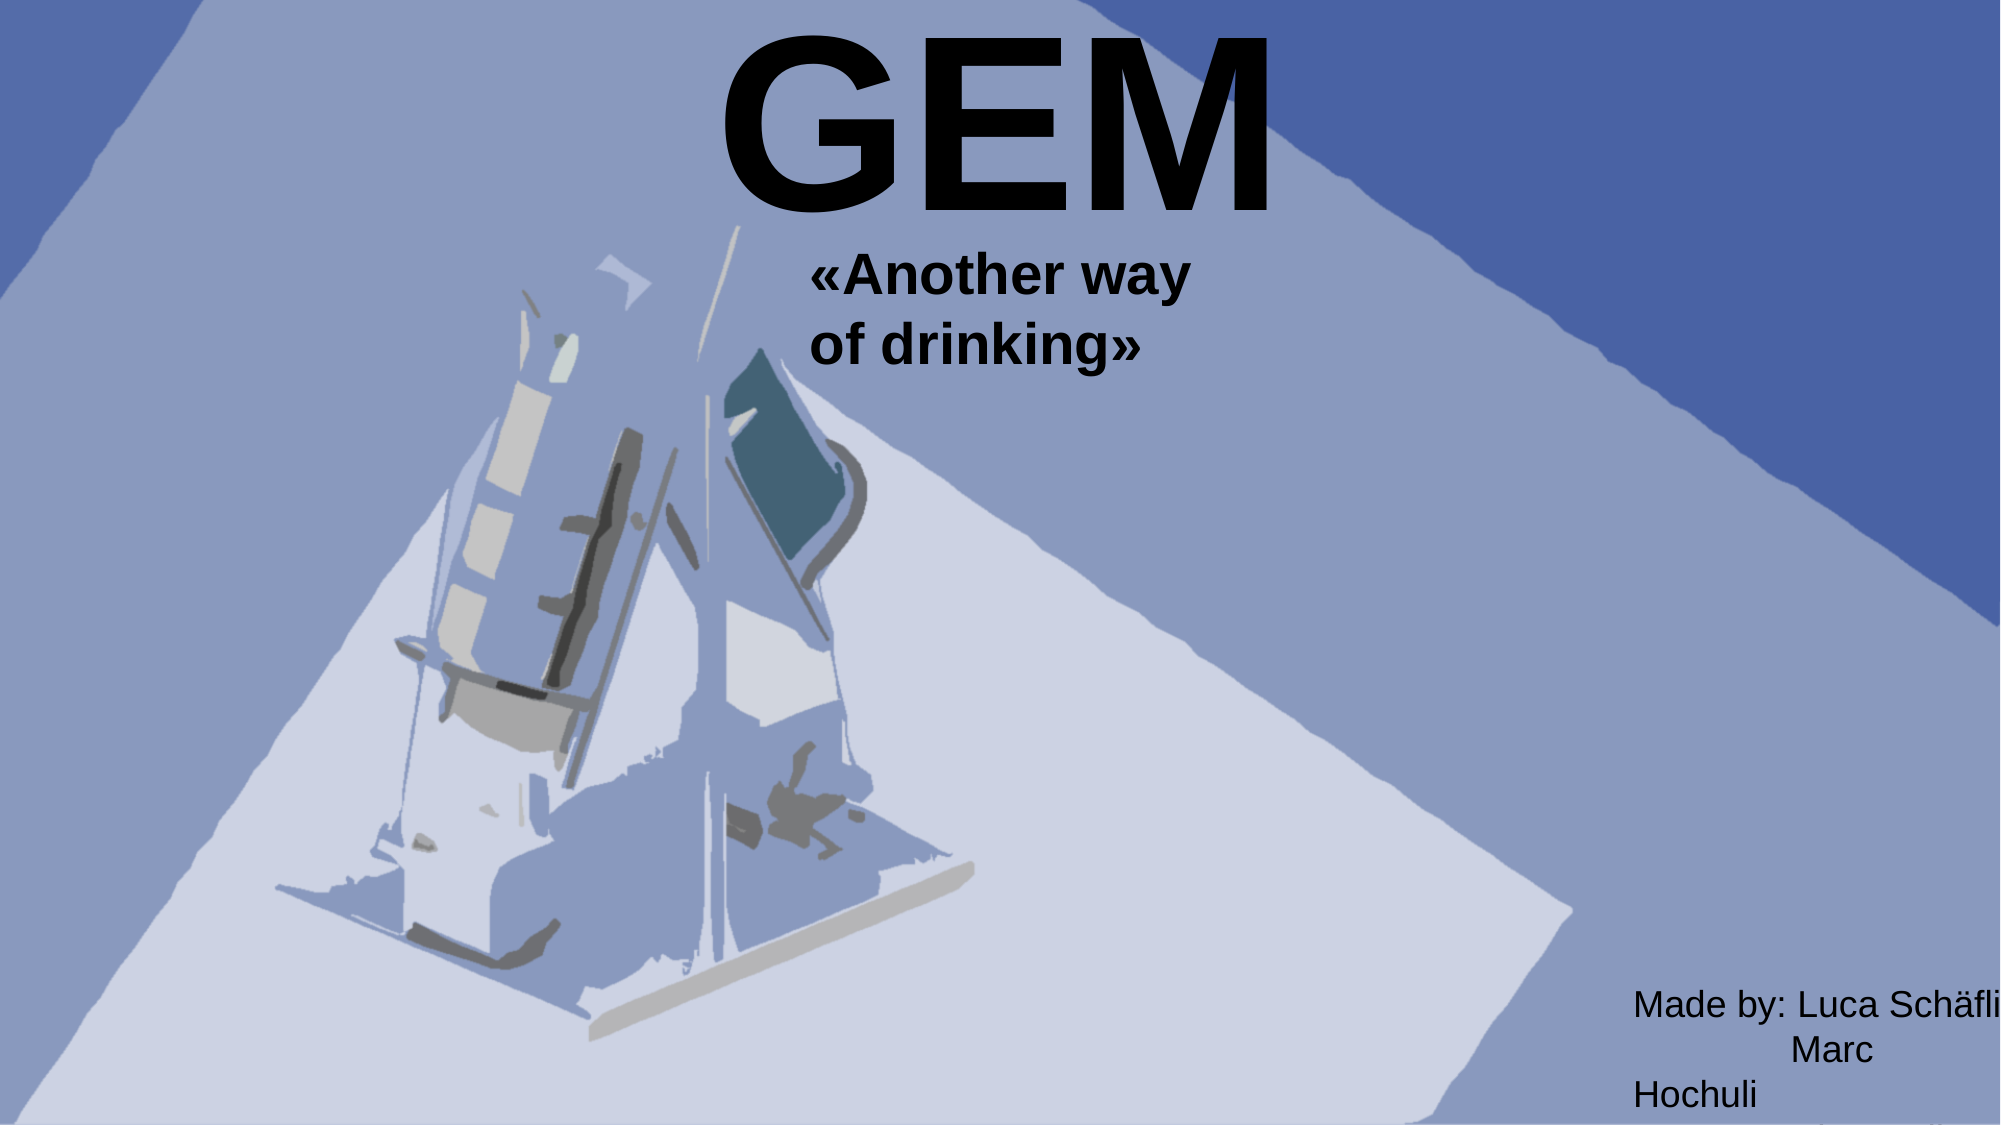

# GEM
«Another way of drinking»
Made by: Luca Schäfli
               Marc Hochuli
               Nico Müller